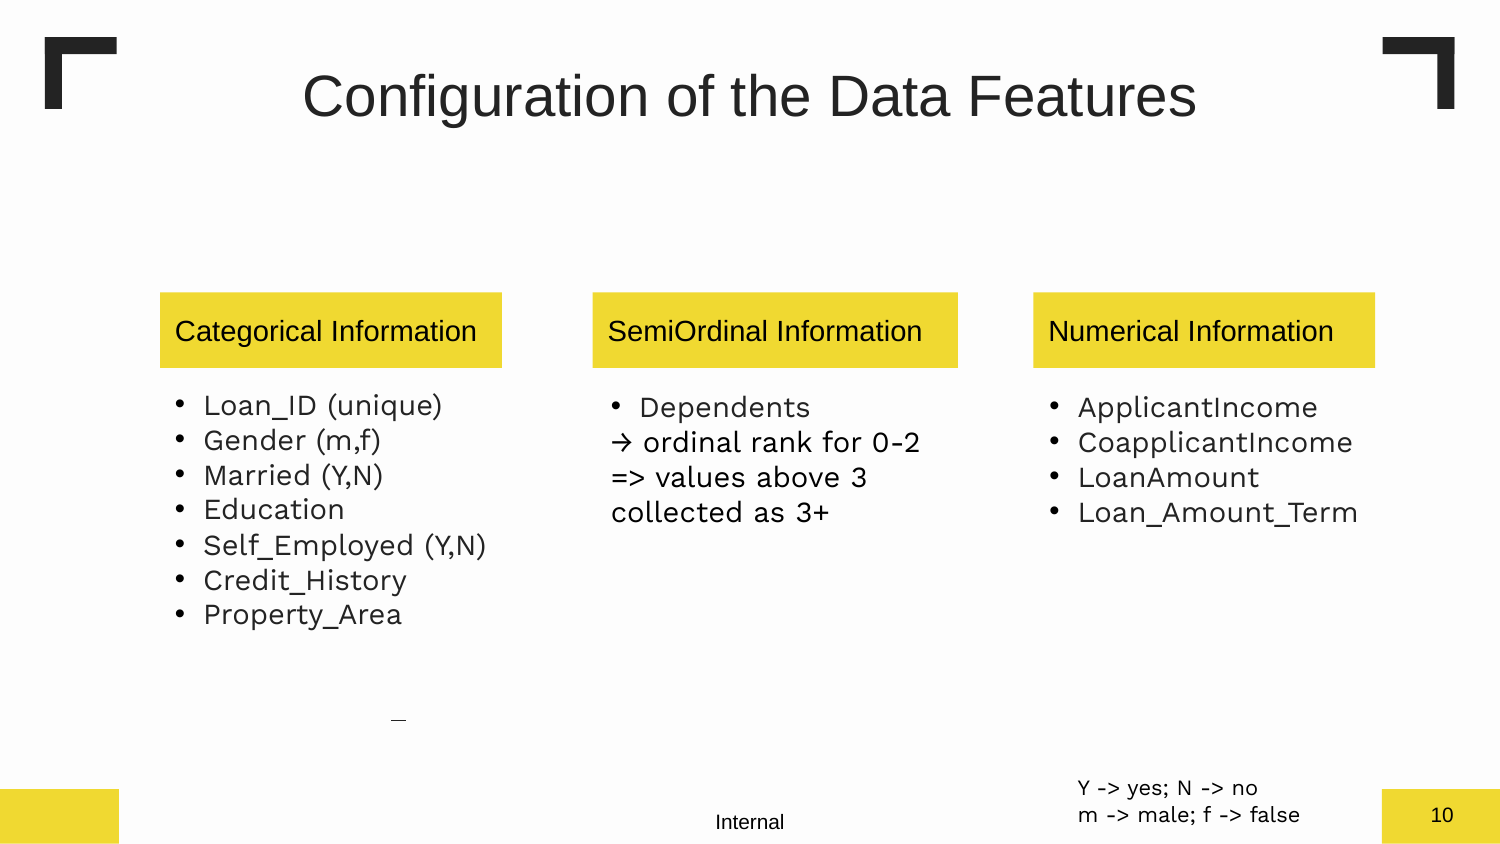

# Configuration of the Data Features
Numerical Information
SemiOrdinal Information
Categorical Information
Loan_ID (unique)
Gender (m,f)
Married (Y,N)
Education
Self_Employed (Y,N)
Credit_History
Property_Area

Dependents
→ ordinal rank for 0-2
=> values above 3
collected as 3+
ApplicantIncome
CoapplicantIncome
LoanAmount
Loan_Amount_Term

Y -> yes; N -> no
m -> male; f -> false
10